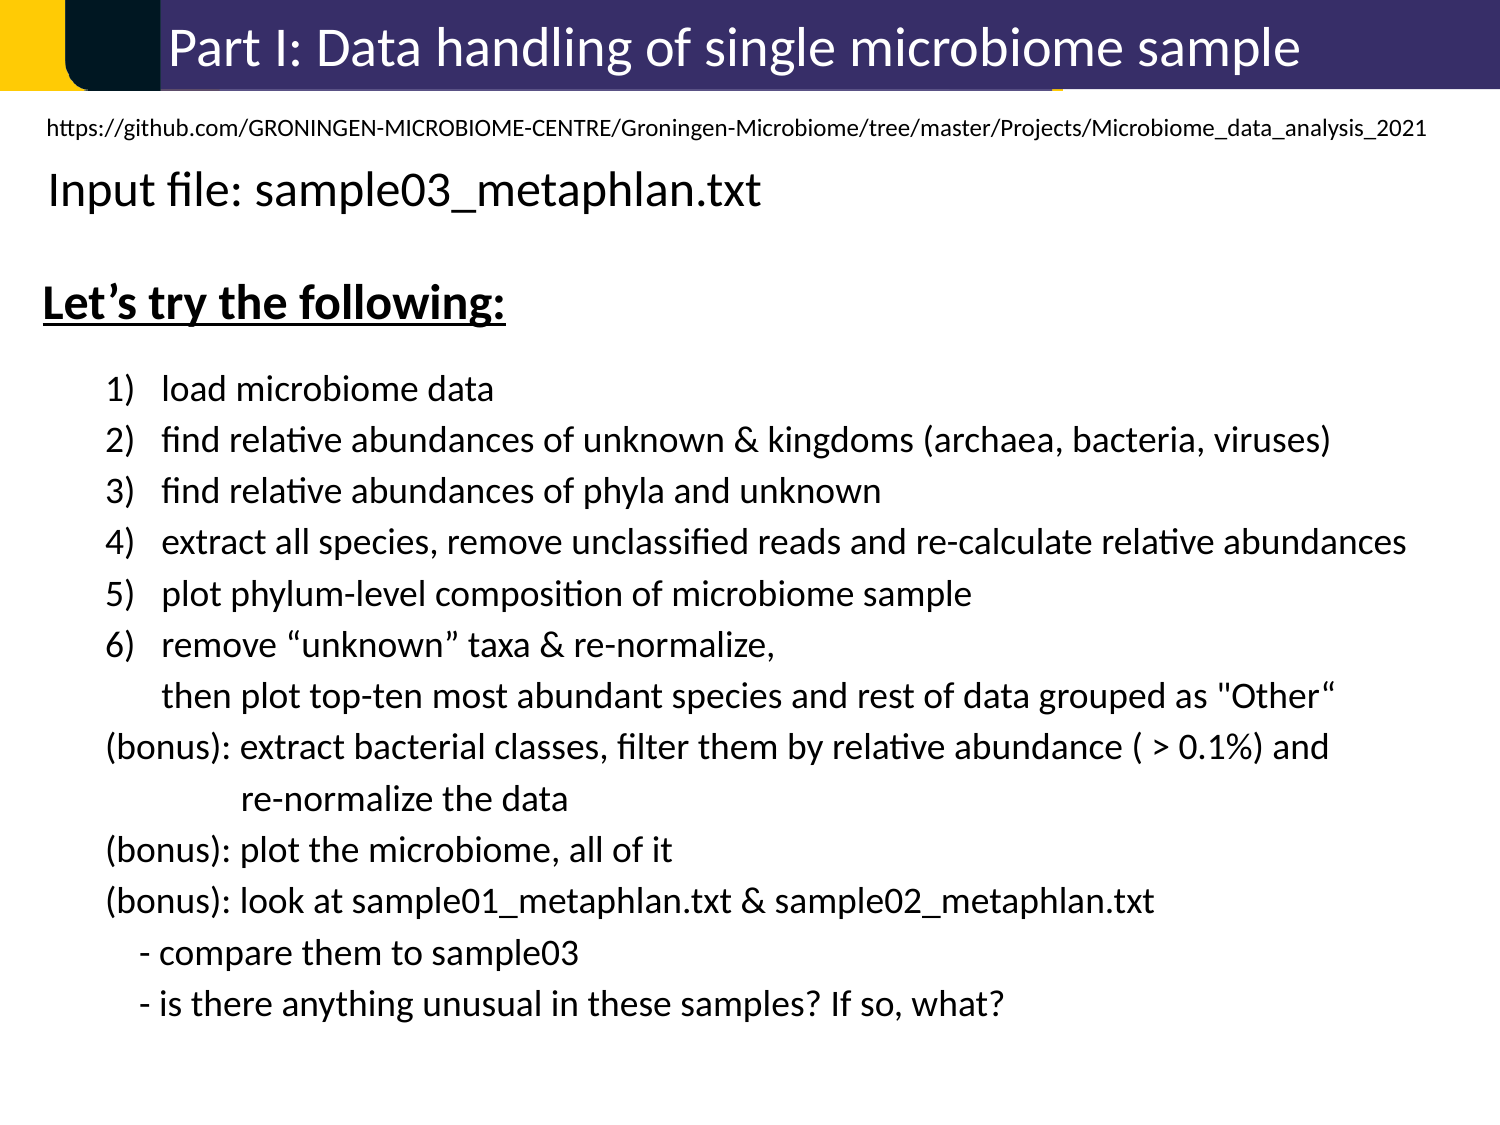

Part I: Data handling of single microbiome sample
https://github.com/GRONINGEN-MICROBIOME-CENTRE/Groningen-Microbiome/tree/master/Projects/Microbiome_data_analysis_2021
Input file: sample03_metaphlan.txt
Let’s try the following:
load microbiome data
find relative abundances of unknown & kingdoms (archaea, bacteria, viruses)
find relative abundances of phyla and unknown
extract all species, remove unclassified reads and re-calculate relative abundances
plot phylum-level composition of microbiome sample
remove “unknown” taxa & re-normalize,
then plot top-ten most abundant species and rest of data grouped as "Other“
(bonus): extract bacterial classes, filter them by relative abundance ( > 0.1%) and
                re-normalize the data
(bonus): plot the microbiome, all of it
(bonus): look at sample01_metaphlan.txt & sample02_metaphlan.txt
    - compare them to sample03
    - is there anything unusual in these samples? If so, what?